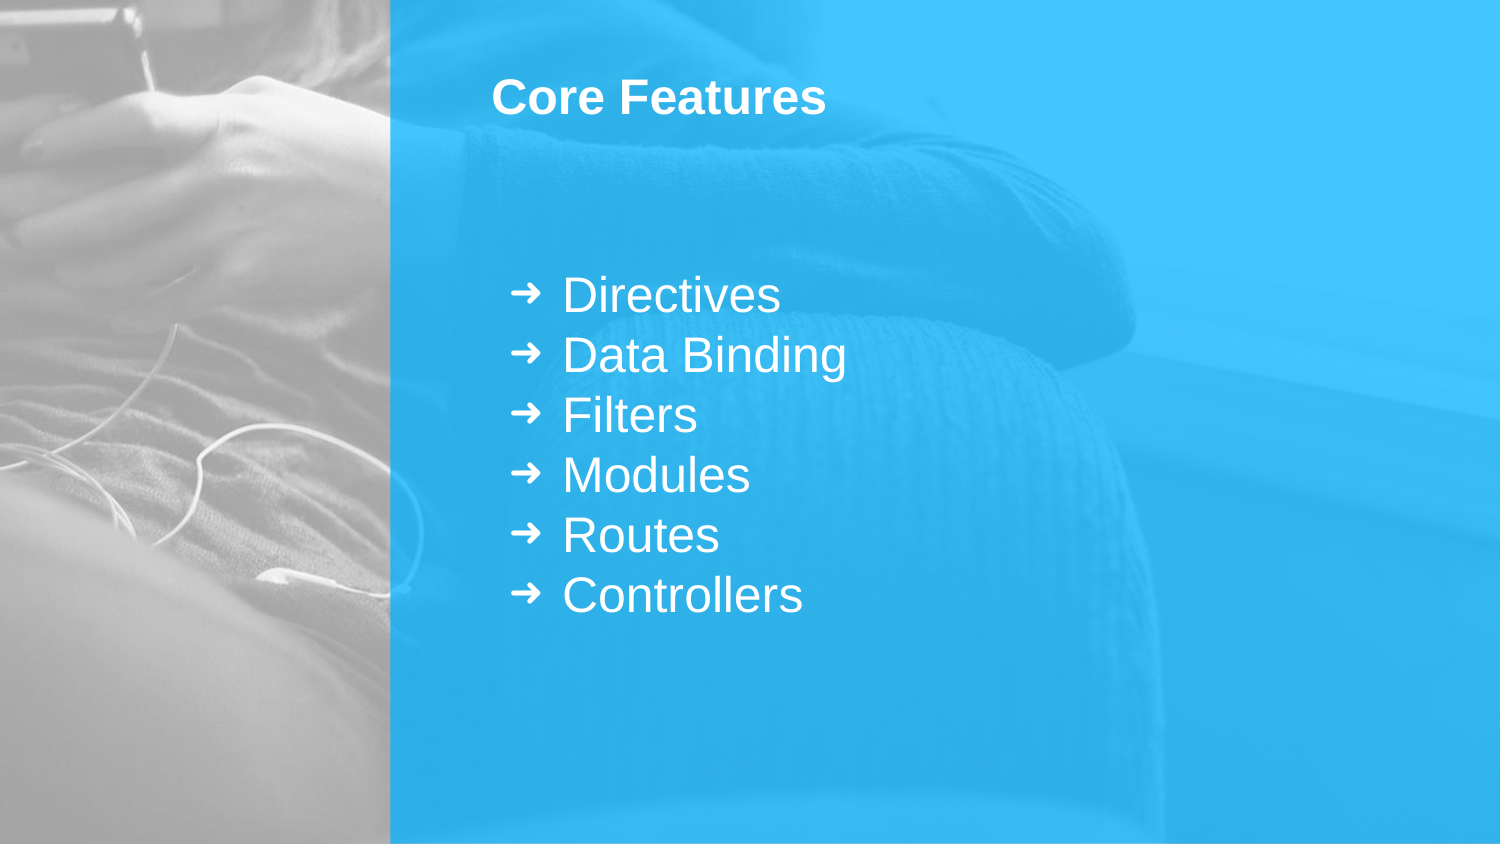

# Core Features
Directives
Data Binding
Filters
Modules
Routes
Controllers